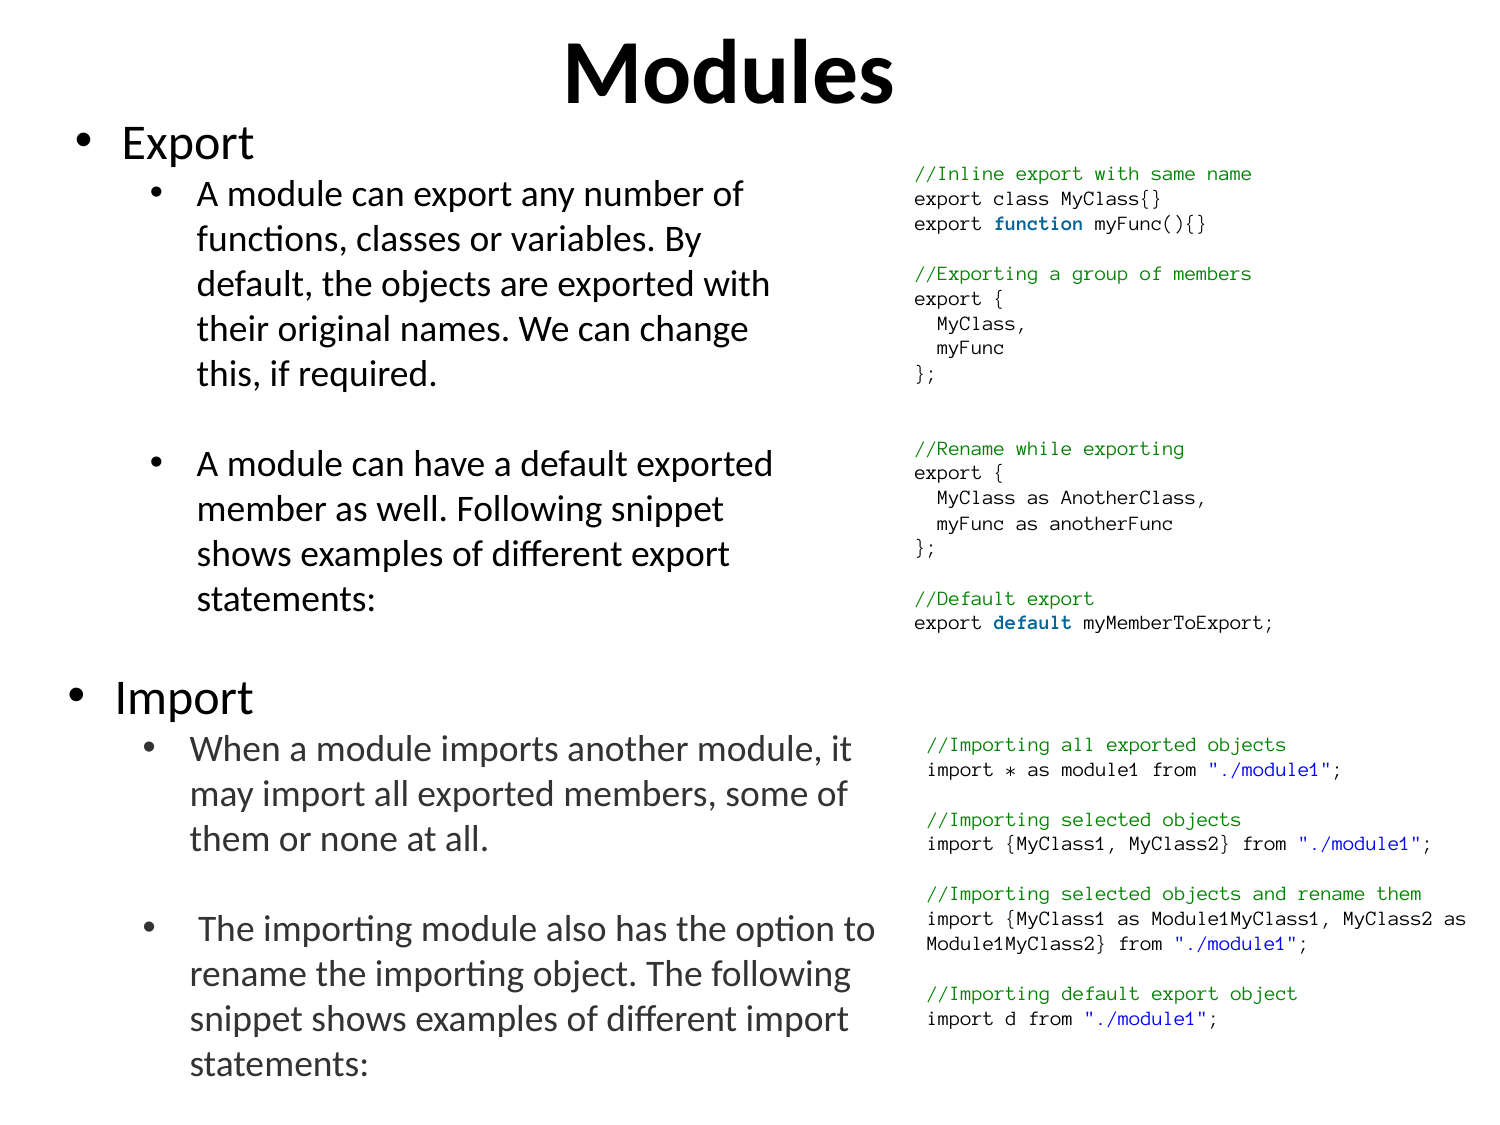

# Modules
Export
A module can export any number of functions, classes or variables. By default, the objects are exported with their original names. We can change this, if required.

A module can have a default exported member as well. Following snippet shows examples of different export statements:
//Inline export with same name
export class MyClass{}
export function myFunc(){}

//Exporting a group of members
export {
  MyClass,
  myFunc
};

//Rename while exporting
export {
  MyClass as AnotherClass,
  myFunc as anotherFunc
};

//Default export
export default myMemberToExport;

Import
When a module imports another module, it may import all exported members, some of them or none at all.

 The importing module also has the option to rename the importing object. The following snippet shows examples of different import statements:
//Importing all exported objects
import * as module1 from "./module1";

//Importing selected objects
import {MyClass1, MyClass2} from "./module1";

//Importing selected objects and rename them
import {MyClass1 as Module1MyClass1, MyClass2 as Module1MyClass2} from "./module1";

//Importing default export object
import d from "./module1";